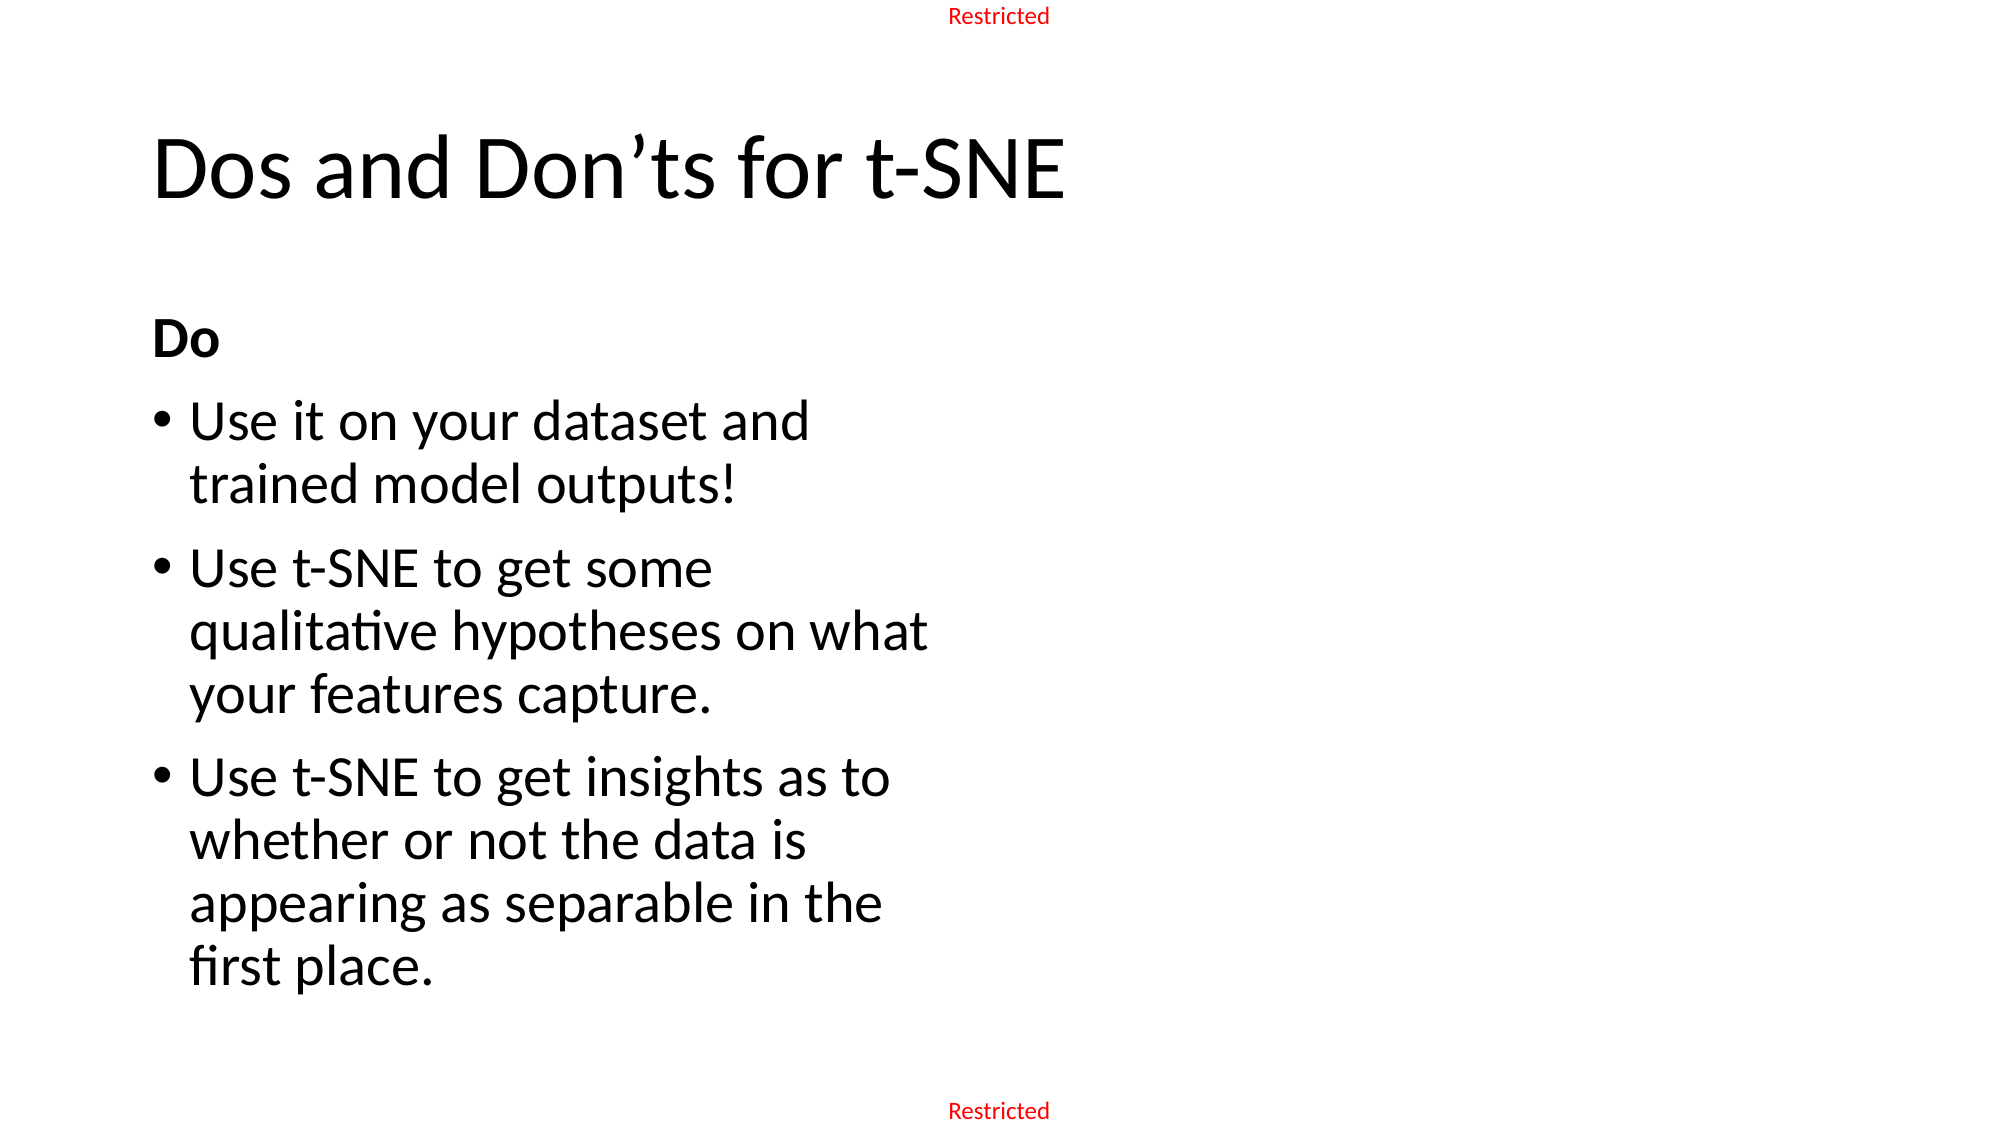

# Dos and Don’ts for t-SNE
Do
Use it on your dataset and trained model outputs!
Use t-SNE to get some qualitative hypotheses on what your features capture.
Use t-SNE to get insights as to whether or not the data is appearing as separable in the first place.